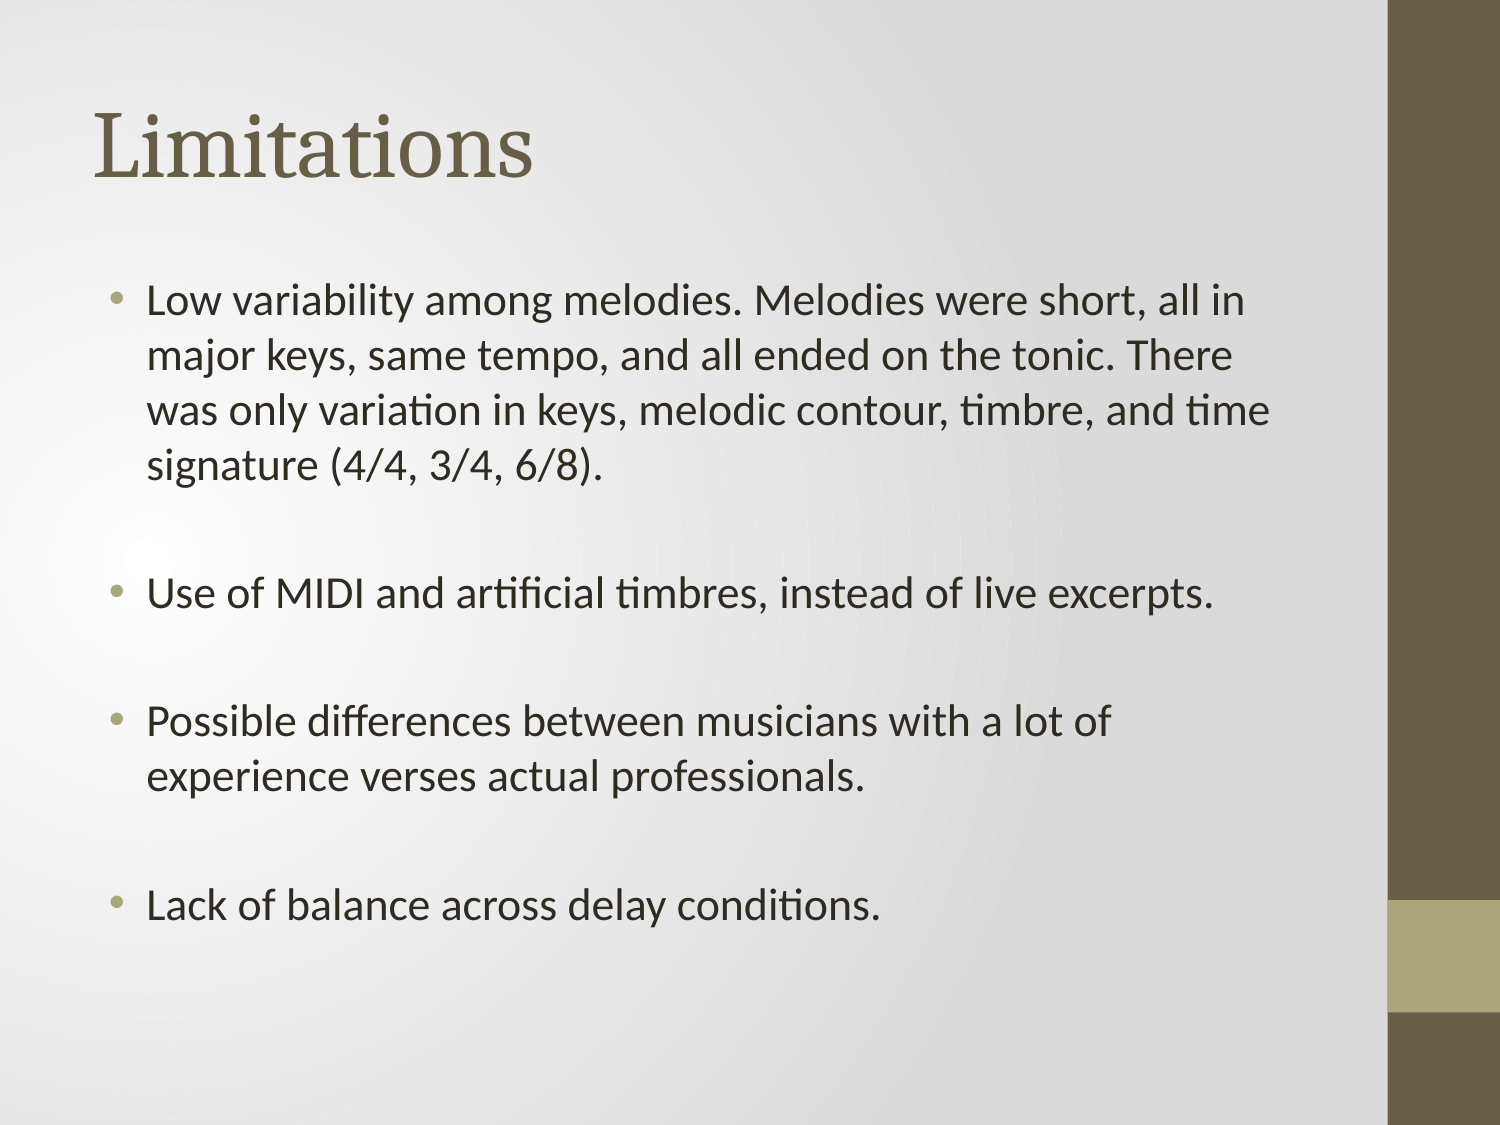

# Limitations
Low variability among melodies. Melodies were short, all in major keys, same tempo, and all ended on the tonic. There was only variation in keys, melodic contour, timbre, and time signature (4/4, 3/4, 6/8).

Use of MIDI and artificial timbres, instead of live excerpts.

Possible differences between musicians with a lot of experience verses actual professionals.

Lack of balance across delay conditions.